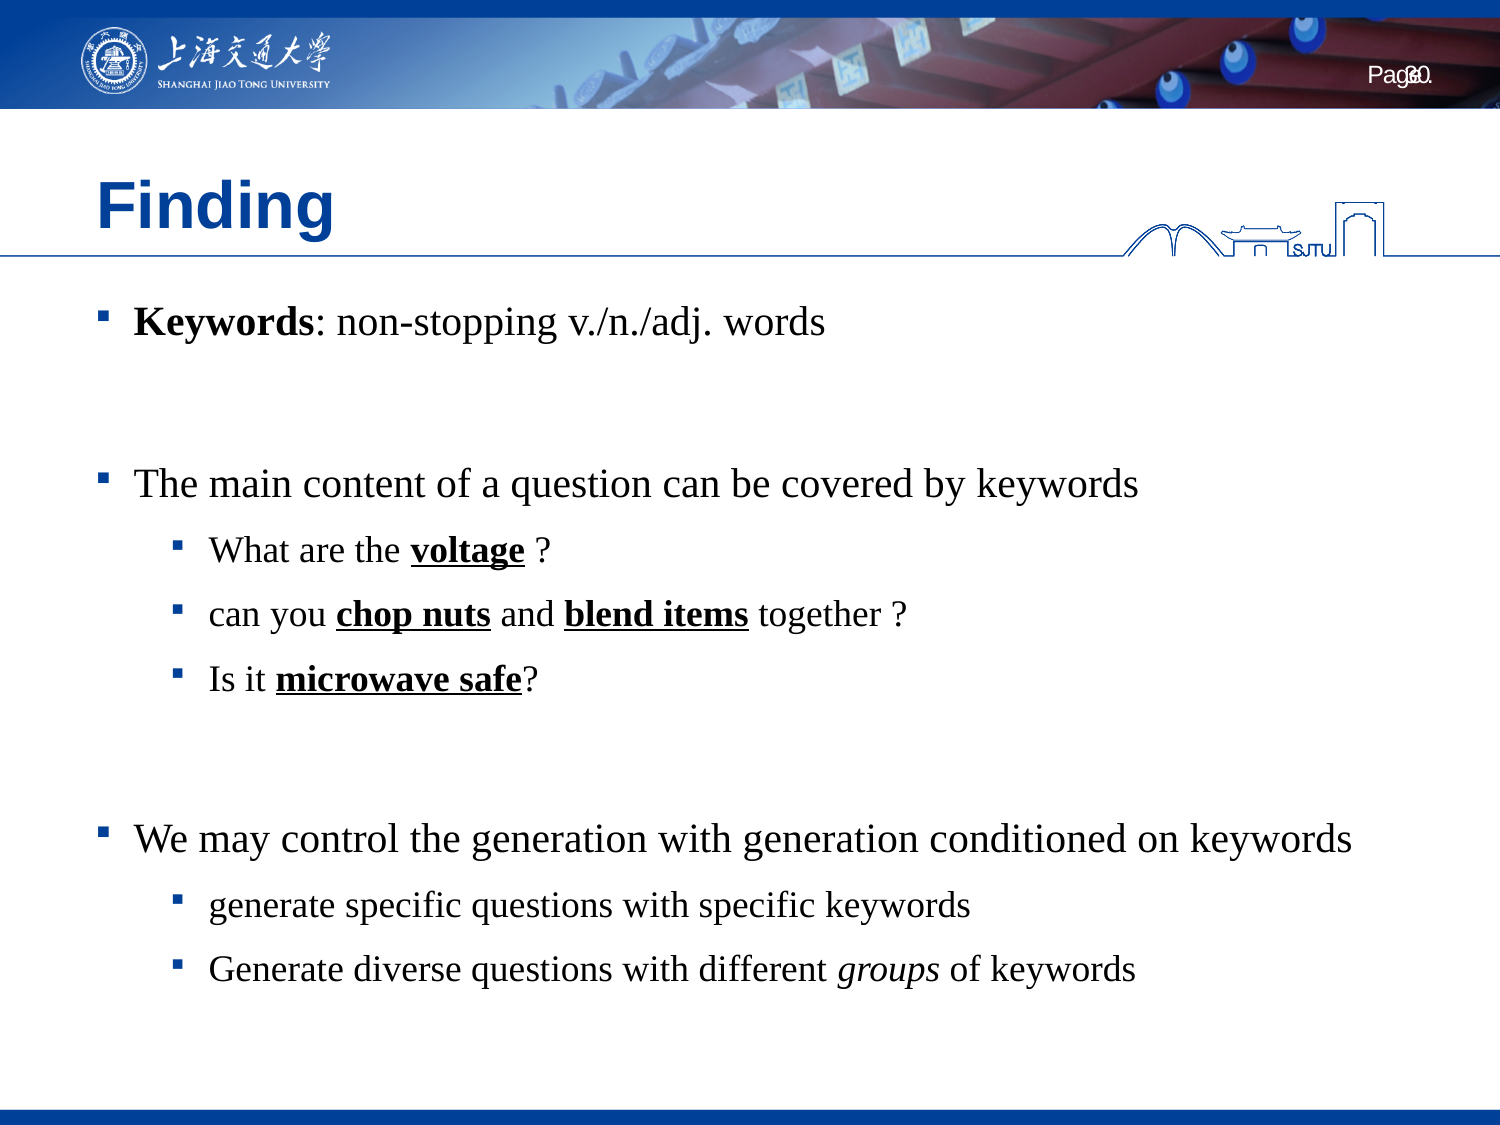

# Finding
Keywords: non-stopping v./n./adj. words

The main content of a question can be covered by keywords
What are the voltage ?
can you chop nuts and blend items together ?
Is it microwave safe?

We may control the generation with generation conditioned on keywords
generate specific questions with specific keywords
Generate diverse questions with different groups of keywords